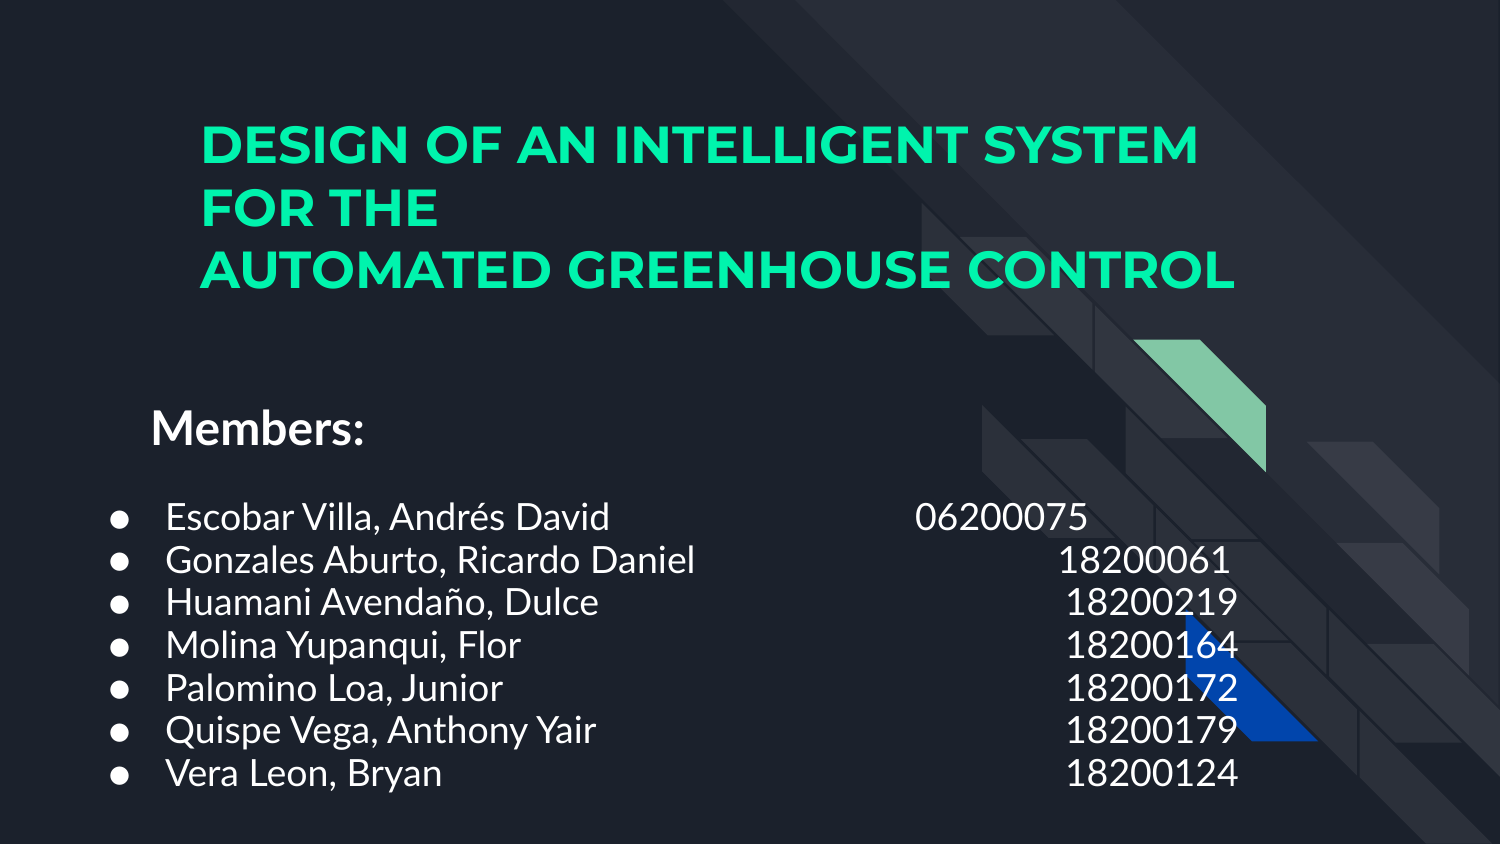

# DESIGN OF AN INTELLIGENT SYSTEM FOR THE
AUTOMATED GREENHOUSE CONTROL

Members:
Escobar Villa, Andrés David			06200075
Gonzales Aburto, Ricardo Daniel		               18200061
Huamani Avendaño, Dulce				18200219
Molina Yupanqui, Flor				18200164
Palomino Loa, Junior				18200172
Quispe Vega, Anthony Yair				18200179
Vera Leon, Bryan					18200124